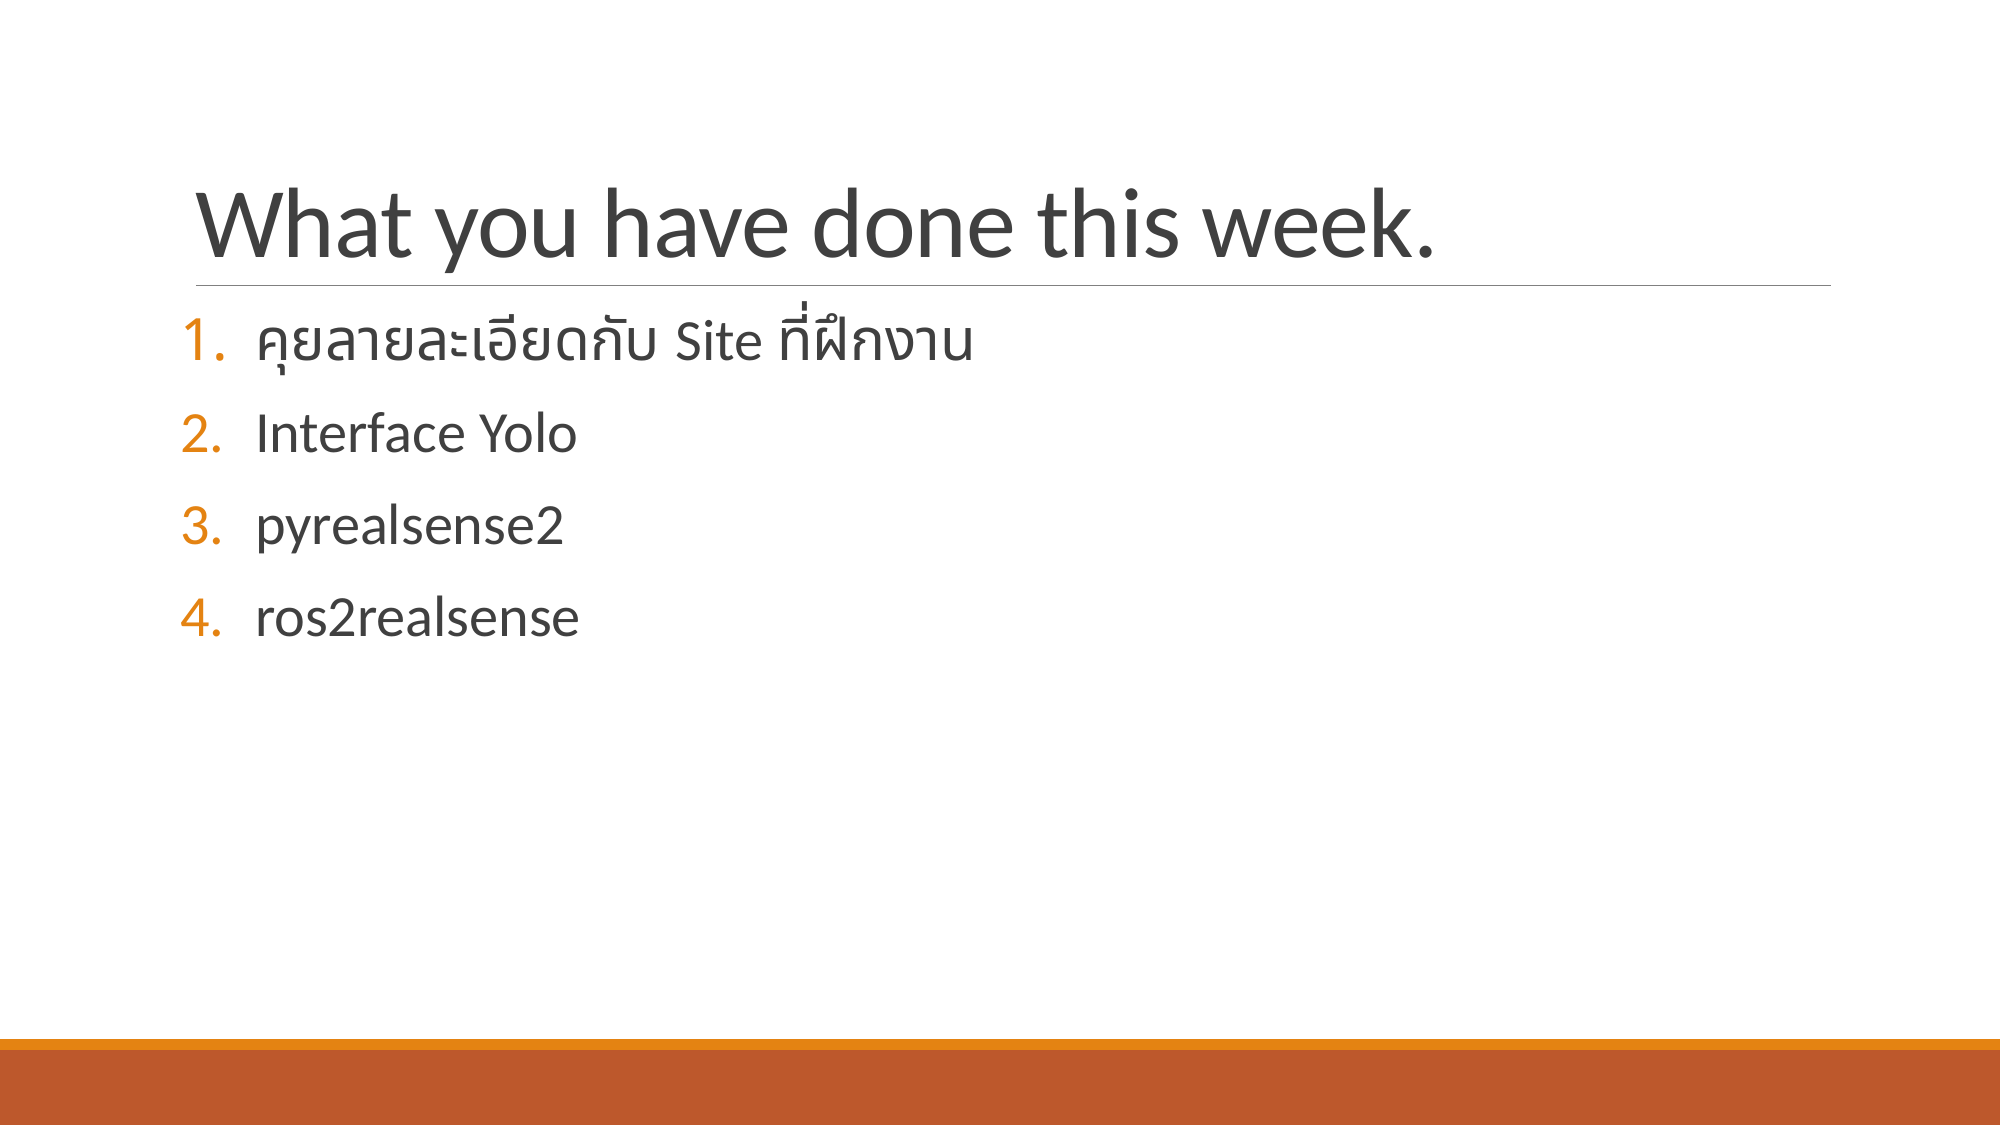

# What you have done this week.
คุยลายละเอียดกับ Site ที่ฝึกงาน
Interface Yolo
pyrealsense2
ros2realsense